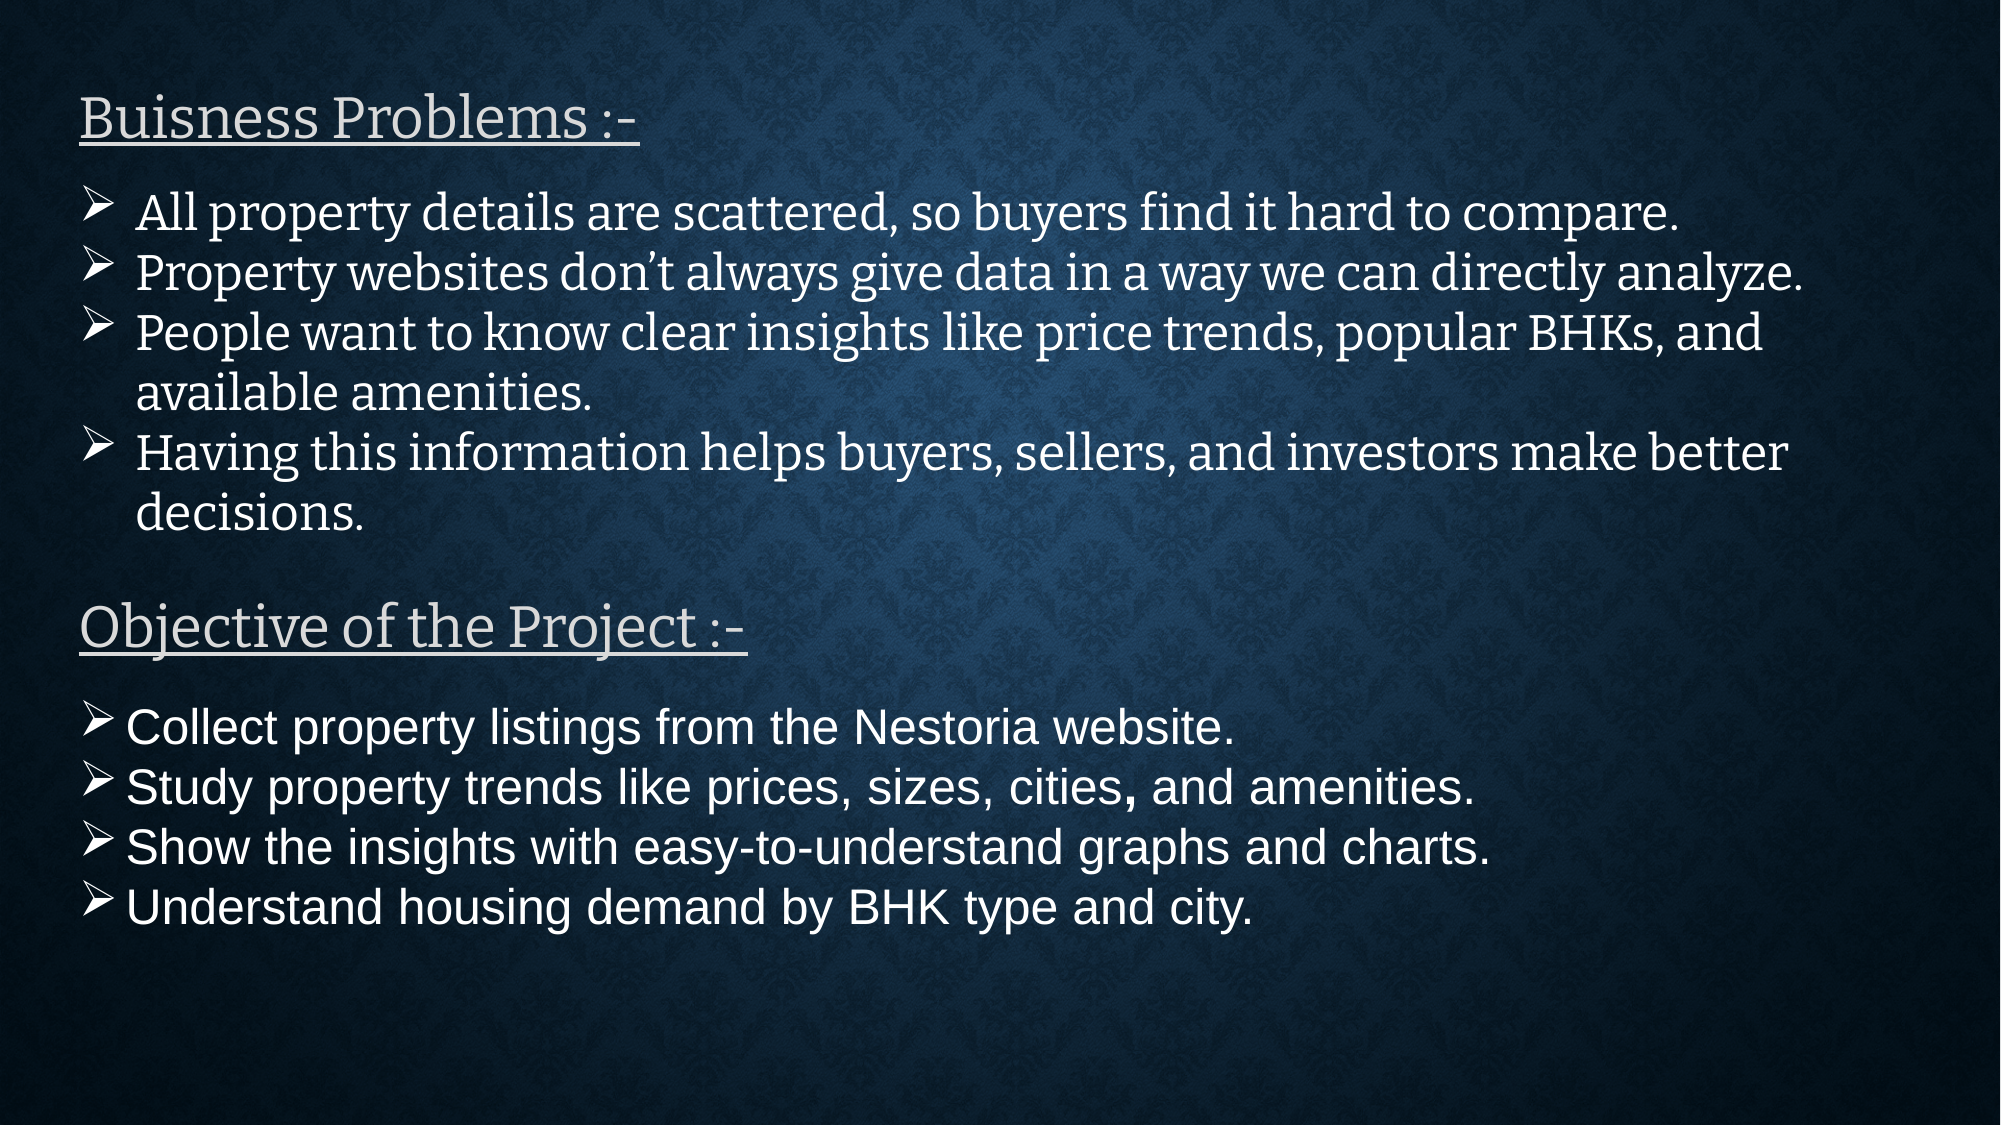

Buisness Problems :-
All property details are scattered, so buyers find it hard to compare.
Property websites don’t always give data in a way we can directly analyze.
People want to know clear insights like price trends, popular BHKs, and available amenities.
Having this information helps buyers, sellers, and investors make better decisions.

Objective of the Project :-
Collect property listings from the Nestoria website.
Study property trends like prices, sizes, cities, and amenities.
Show the insights with easy-to-understand graphs and charts.
Understand housing demand by BHK type and city.